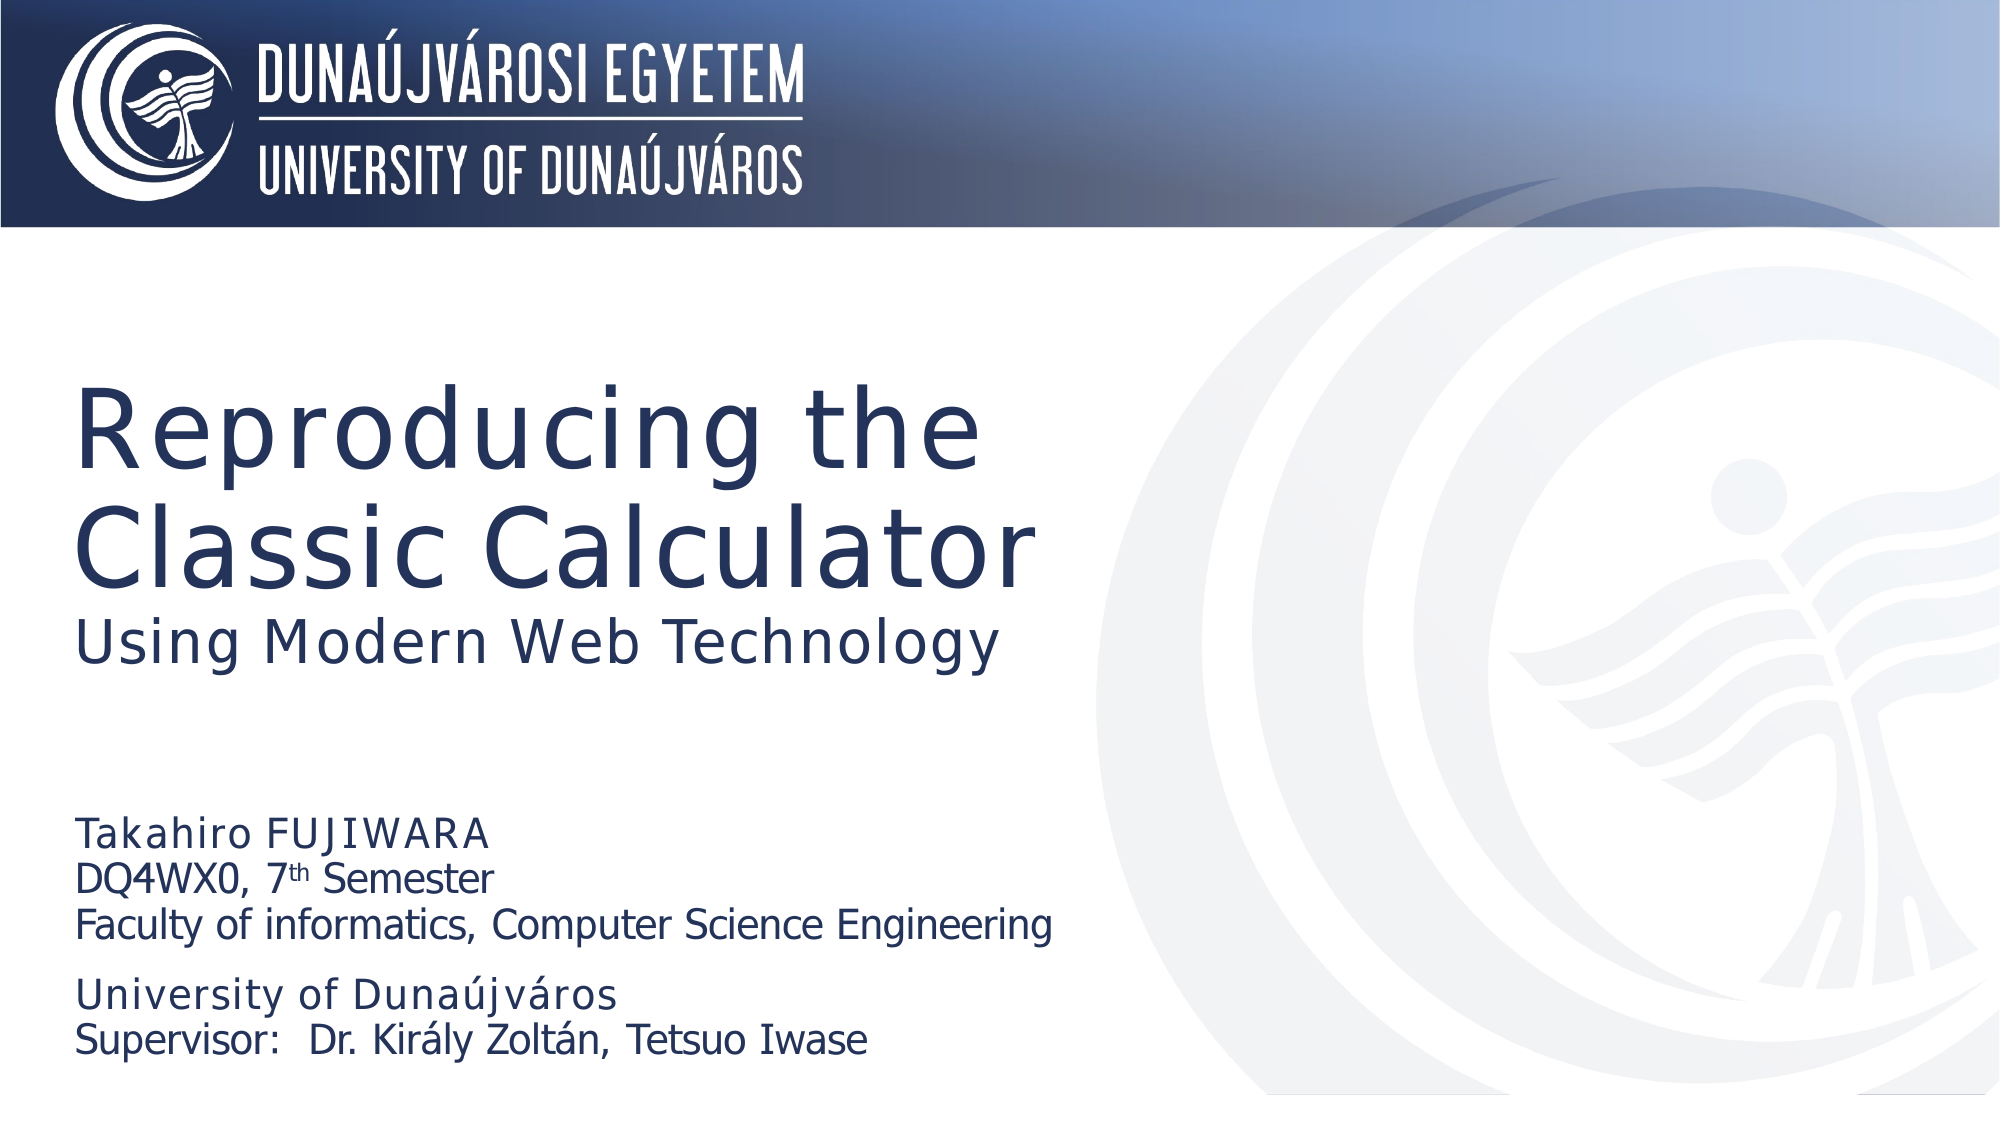

# Reproducing the Classic Calculator Using Modern Web Technology
Takahiro FUJIWARA
DQ4WX0, 7th Semester
Faculty of informatics, Computer Science Engineering
University of Dunaújváros
Supervisor:  Dr. Király Zoltán, Tetsuo Iwase